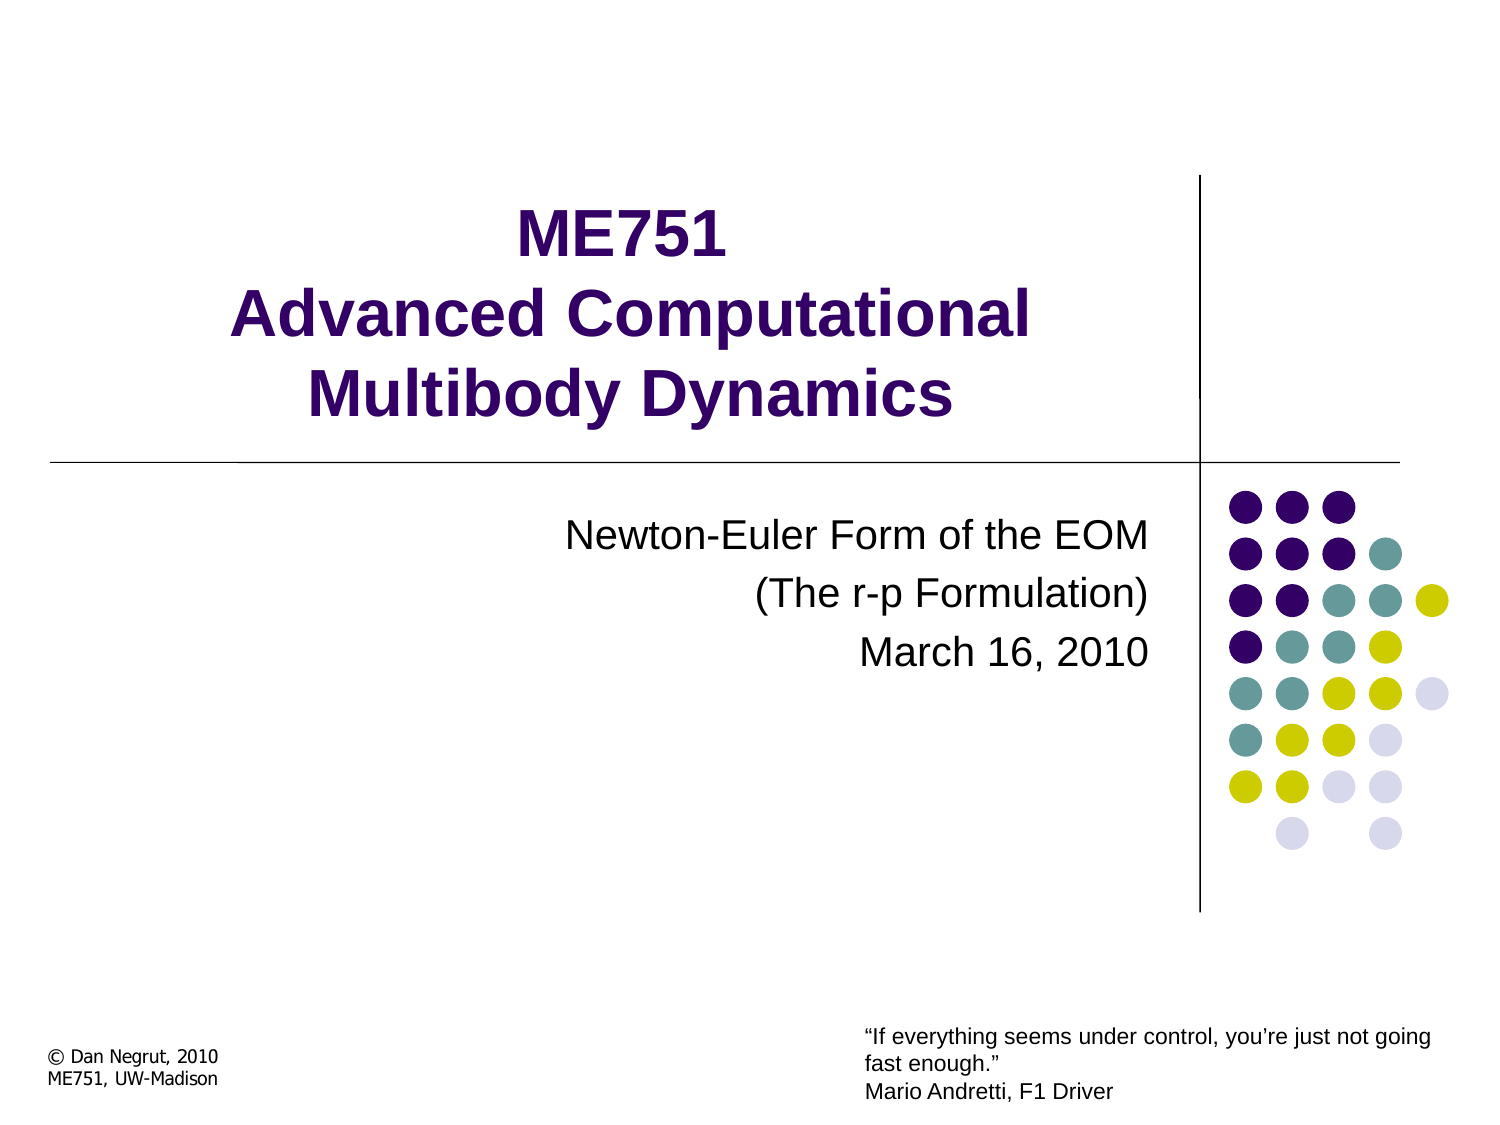

# ME751 Advanced Computational Multibody Dynamics
Newton-Euler Form of the EOM
(The r-p Formulation)
March 16, 2010
“If everything seems under control, you’re just not going fast enough.”
Mario Andretti, F1 Driver
© Dan Negrut, 2010
ME751, UW-Madison